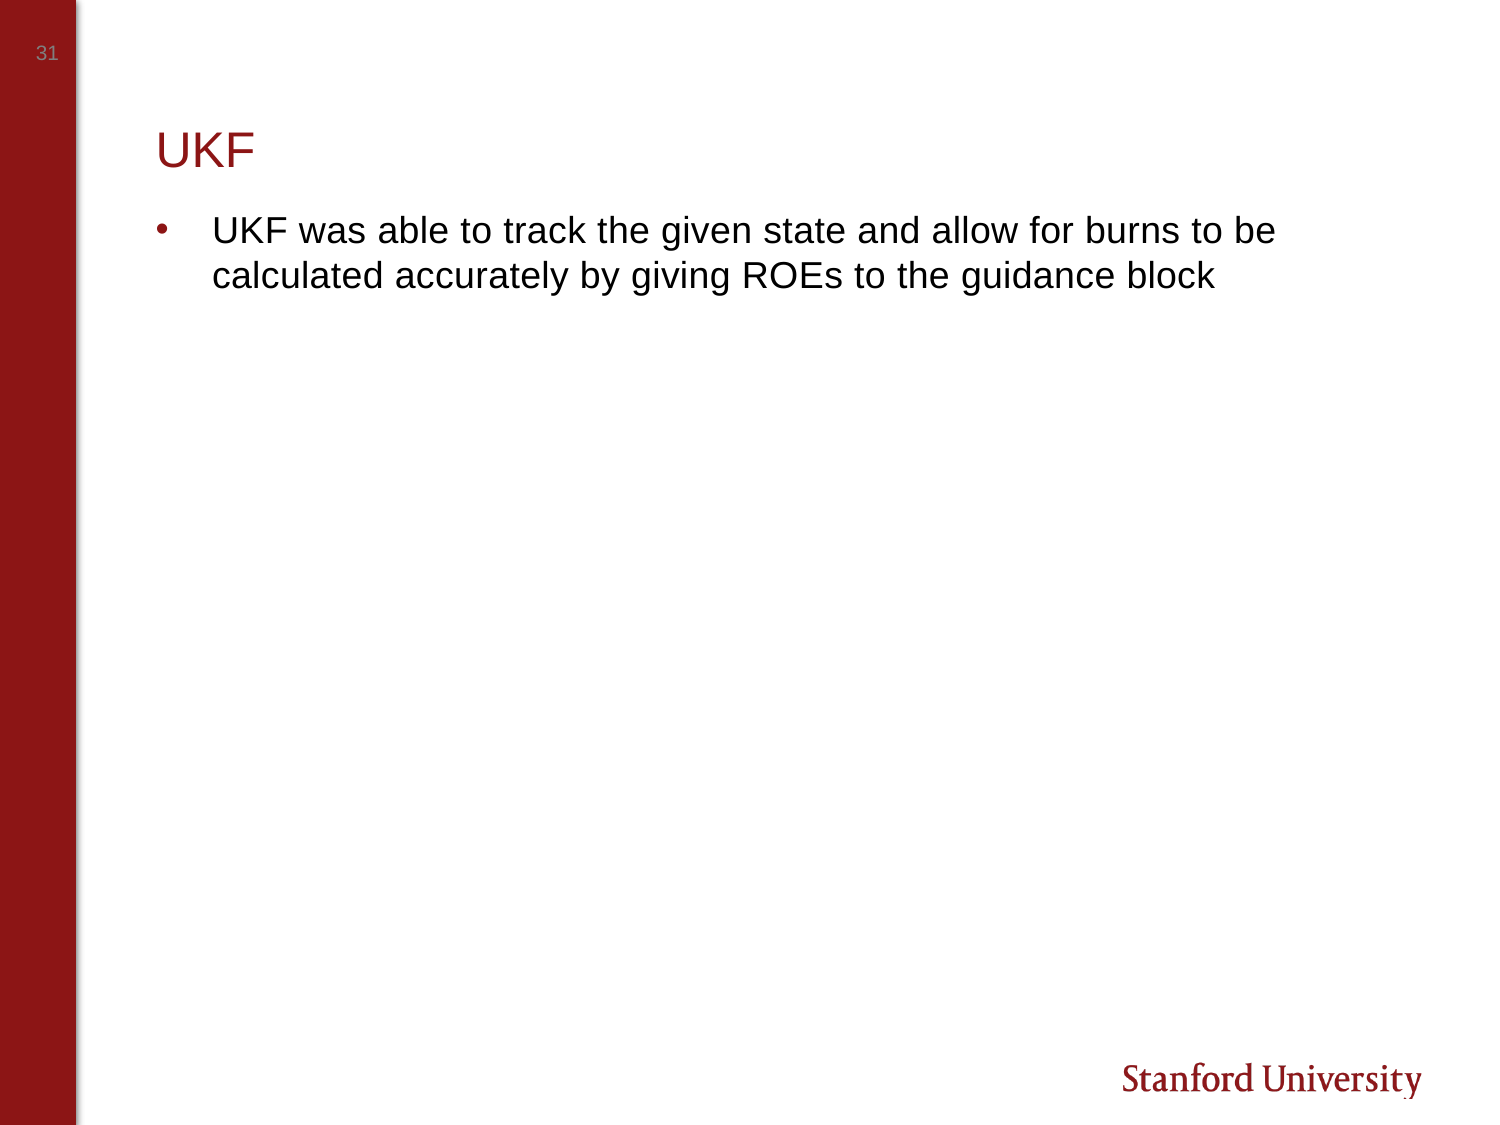

# UKF
UKF was able to track the given state and allow for burns to be calculated accurately by giving ROEs to the guidance block